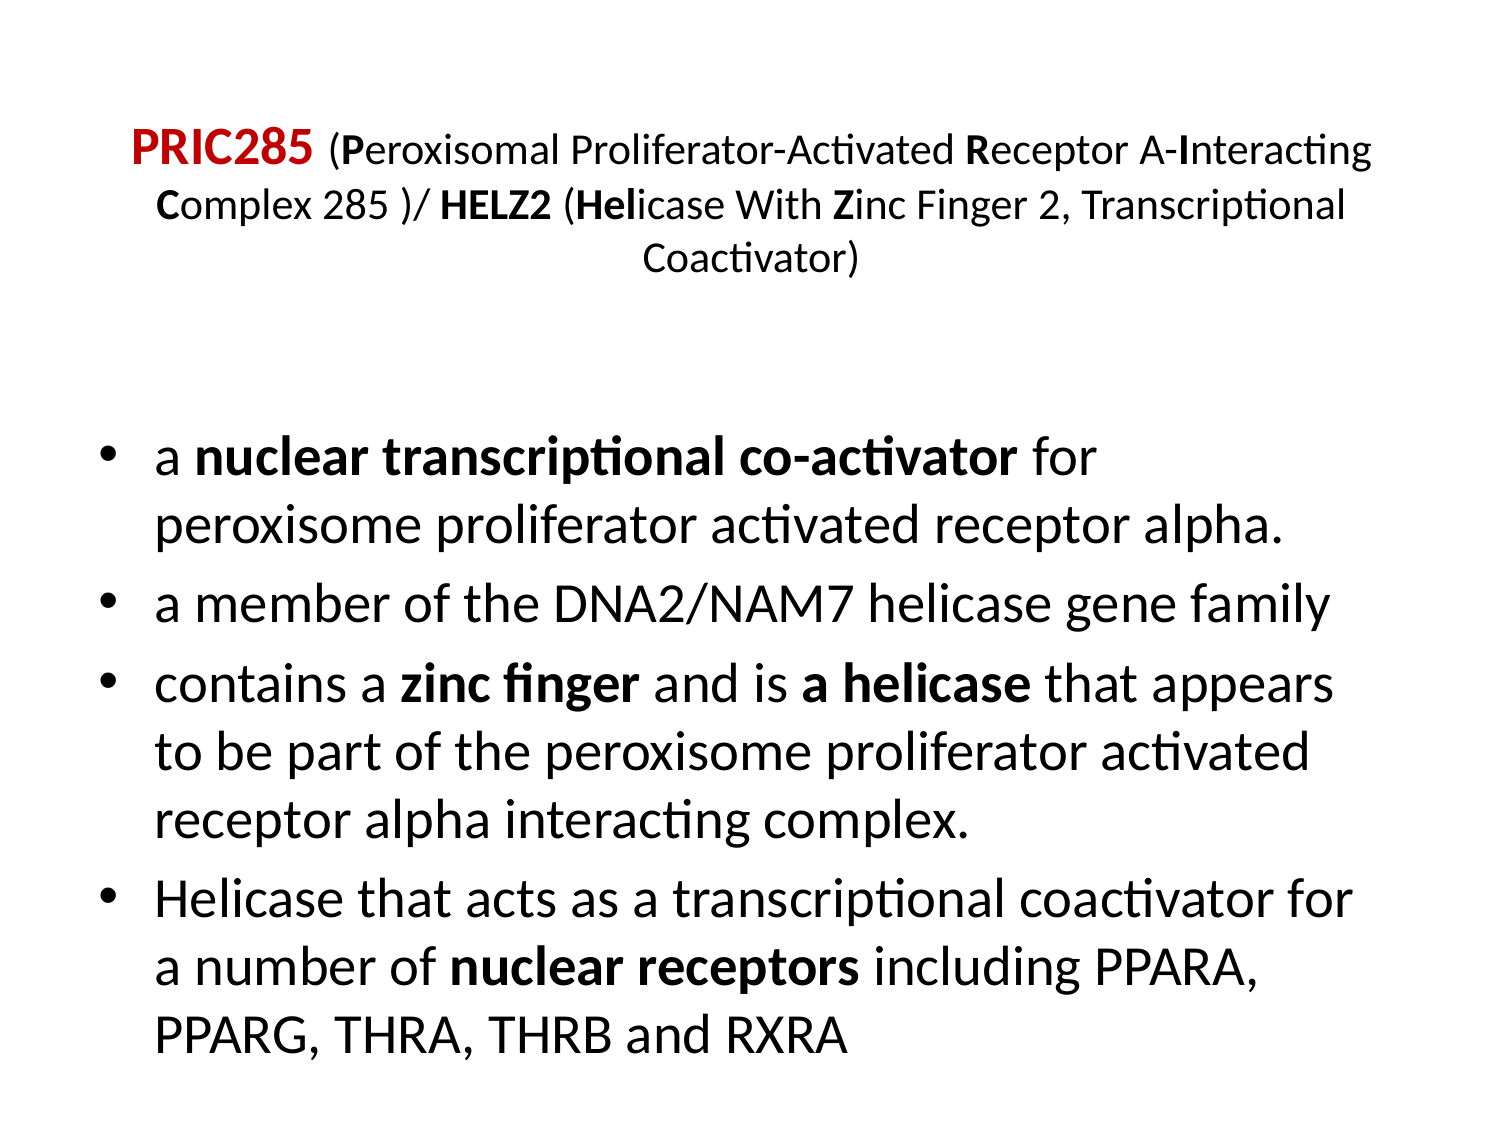

# PRIC285 (Peroxisomal Proliferator-Activated Receptor A-Interacting Complex 285 )/ HELZ2 (Helicase With Zinc Finger 2, Transcriptional Coactivator)
a nuclear transcriptional co-activator for peroxisome proliferator activated receptor alpha.
a member of the DNA2/NAM7 helicase gene family
contains a zinc finger and is a helicase that appears to be part of the peroxisome proliferator activated receptor alpha interacting complex.
Helicase that acts as a transcriptional coactivator for a number of nuclear receptors including PPARA, PPARG, THRA, THRB and RXRA